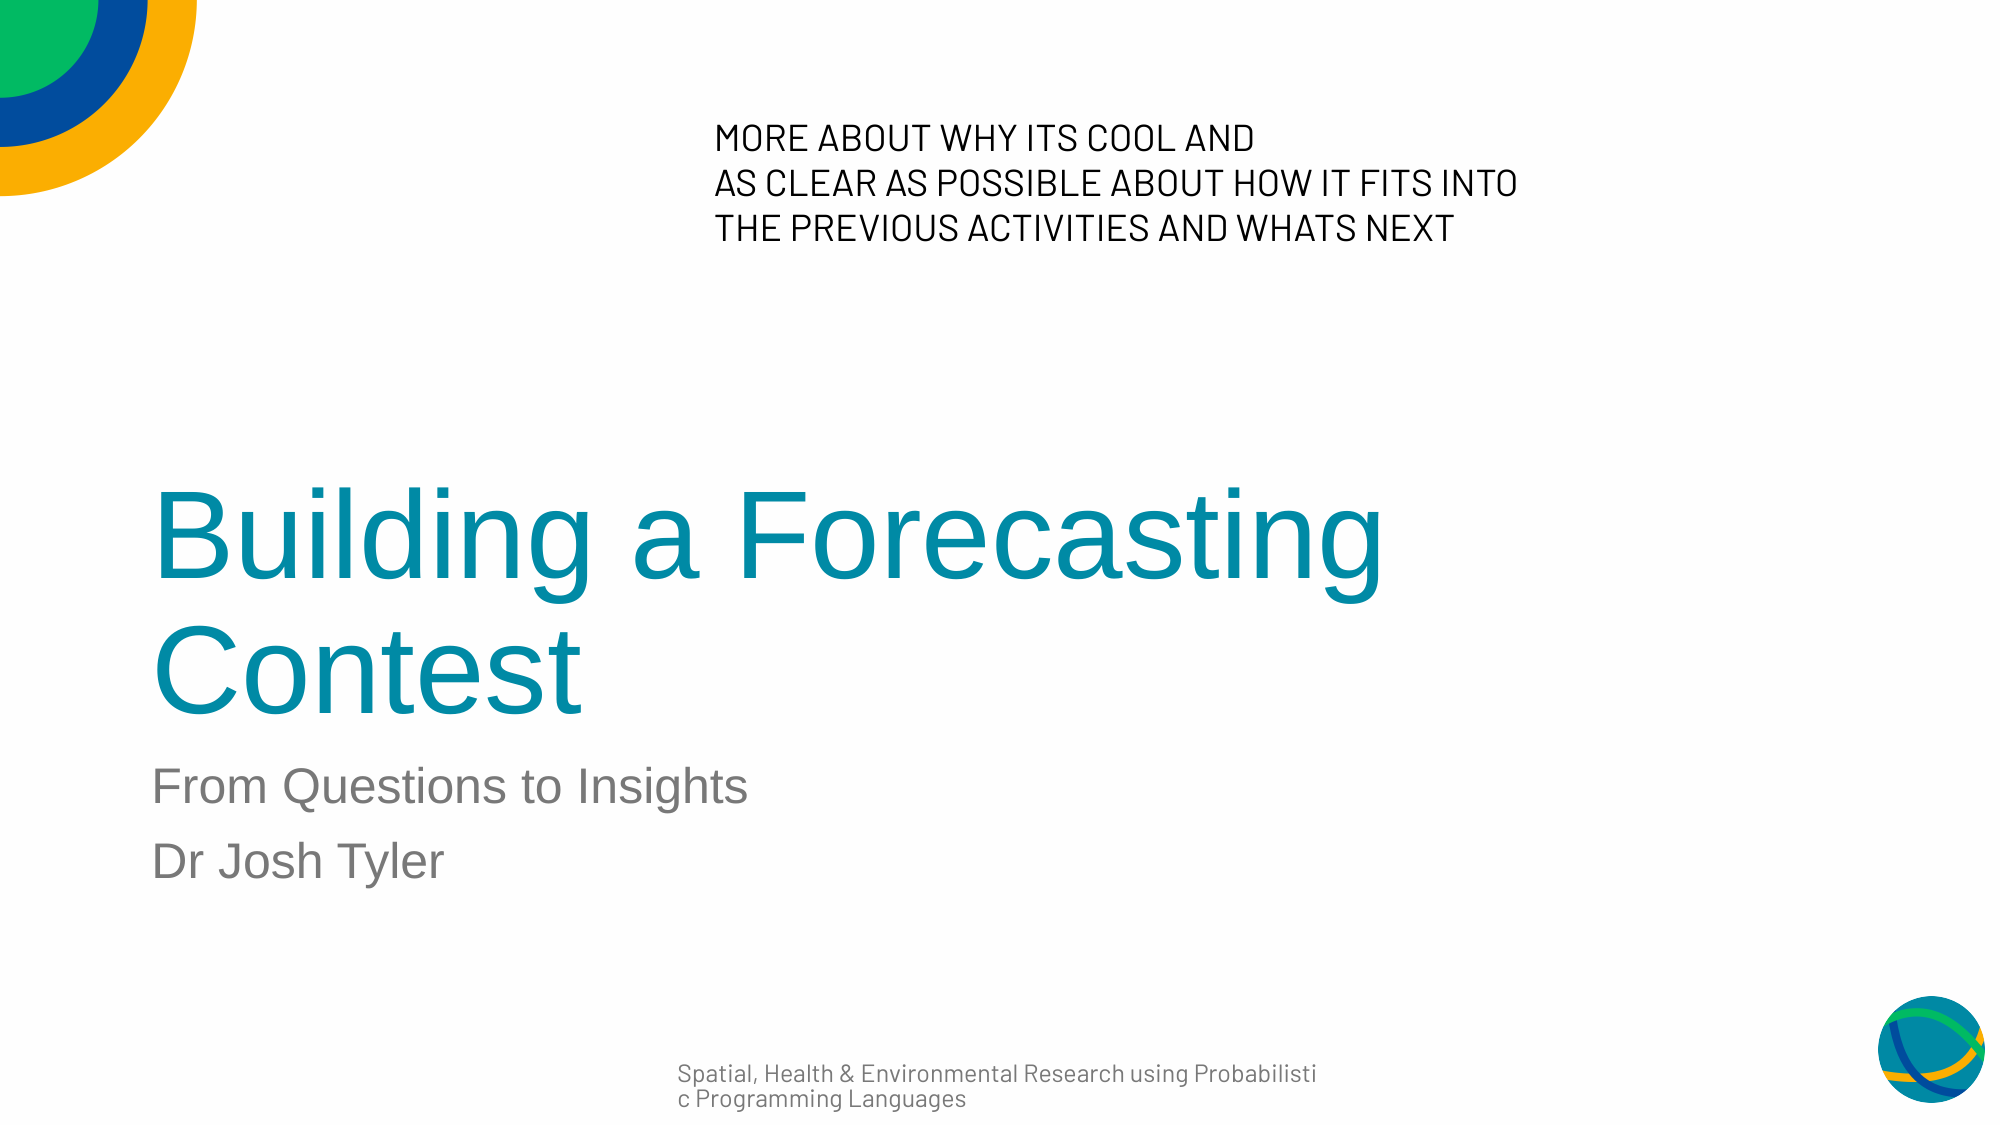

MORE ABOUT WHY ITS COOL AND
AS CLEAR AS POSSIBLE ABOUT HOW IT FITS INTO
THE PREVIOUS ACTIVITIES AND WHATS NEXT
# Building a Forecasting Contest
From Questions to Insights
Dr Josh Tyler
Spatial, Health & Environmental Research using Probabilistic Programming Languages